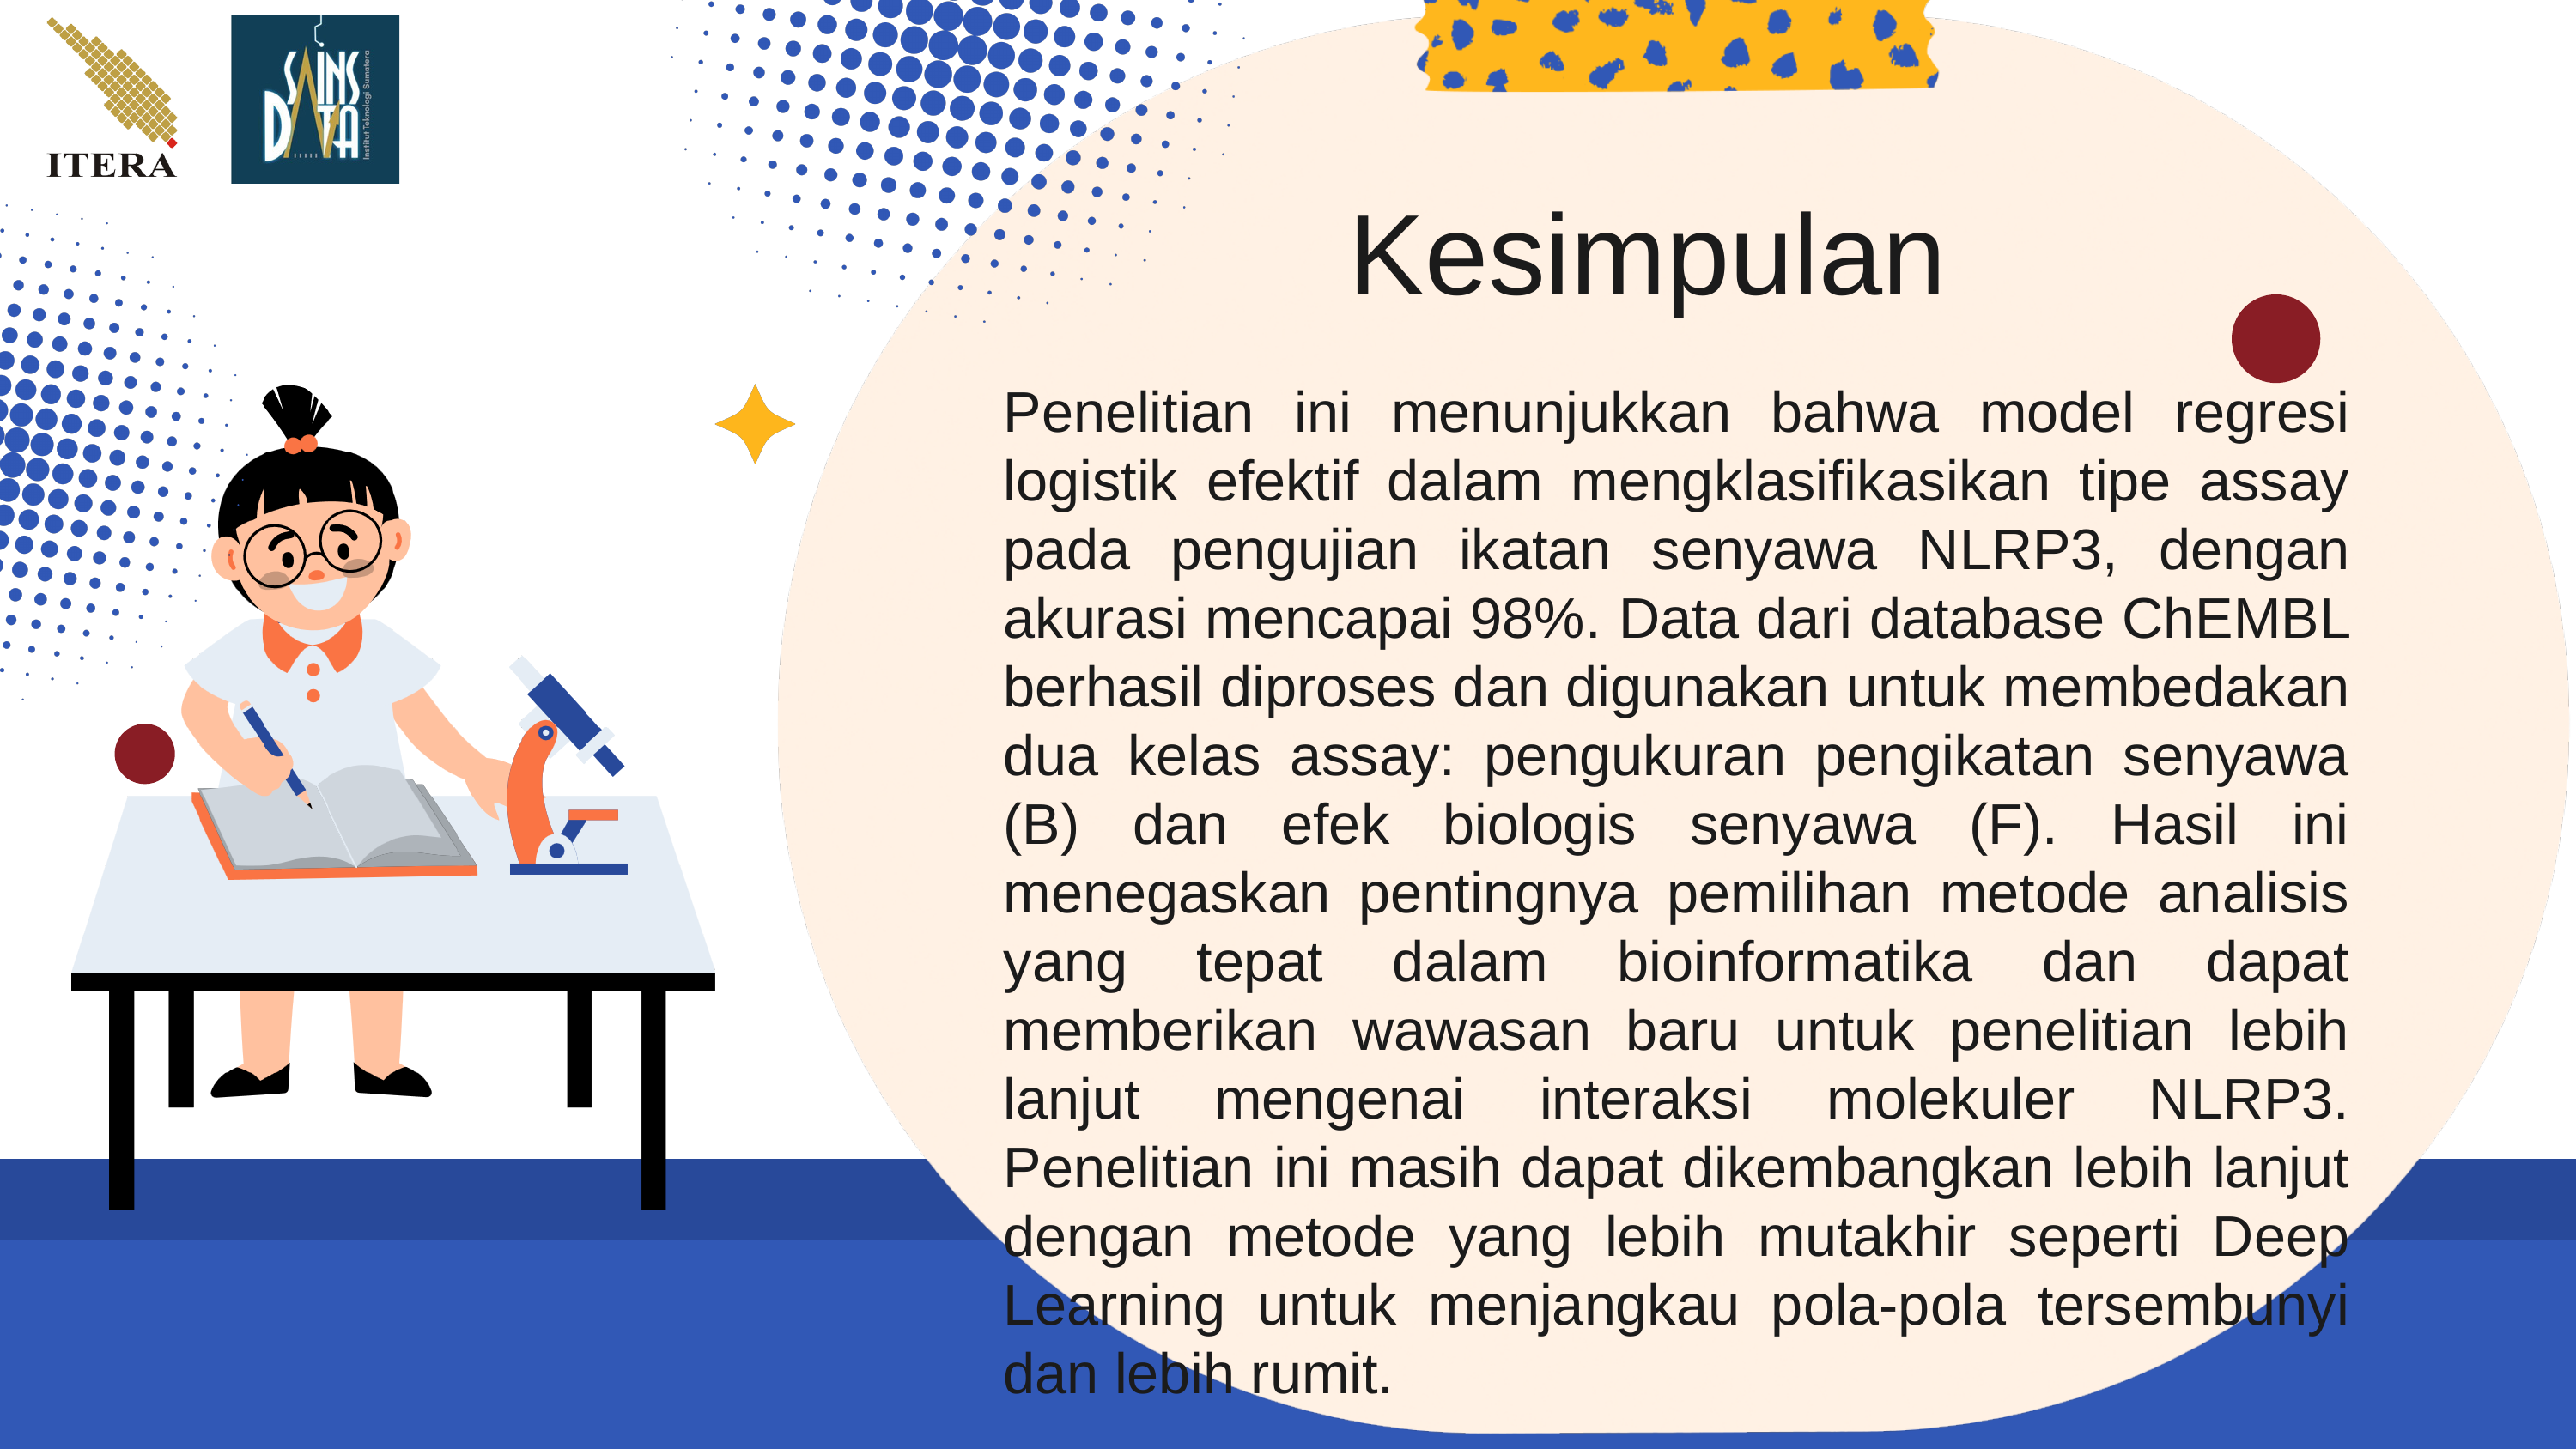

Kesimpulan

Penelitian ini menunjukkan bahwa model regresi logistik efektif dalam mengklasifikasikan tipe assay pada pengujian ikatan senyawa NLRP3, dengan akurasi mencapai 98%. Data dari database ChEMBL berhasil diproses dan digunakan untuk membedakan dua kelas assay: pengukuran pengikatan senyawa (B) dan efek biologis senyawa (F). Hasil ini menegaskan pentingnya pemilihan metode analisis yang tepat dalam bioinformatika dan dapat memberikan wawasan baru untuk penelitian lebih lanjut mengenai interaksi molekuler NLRP3. Penelitian ini masih dapat dikembangkan lebih lanjut dengan metode yang lebih mutakhir seperti Deep Learning untuk menjangkau pola-pola tersembunyi dan lebih rumit.